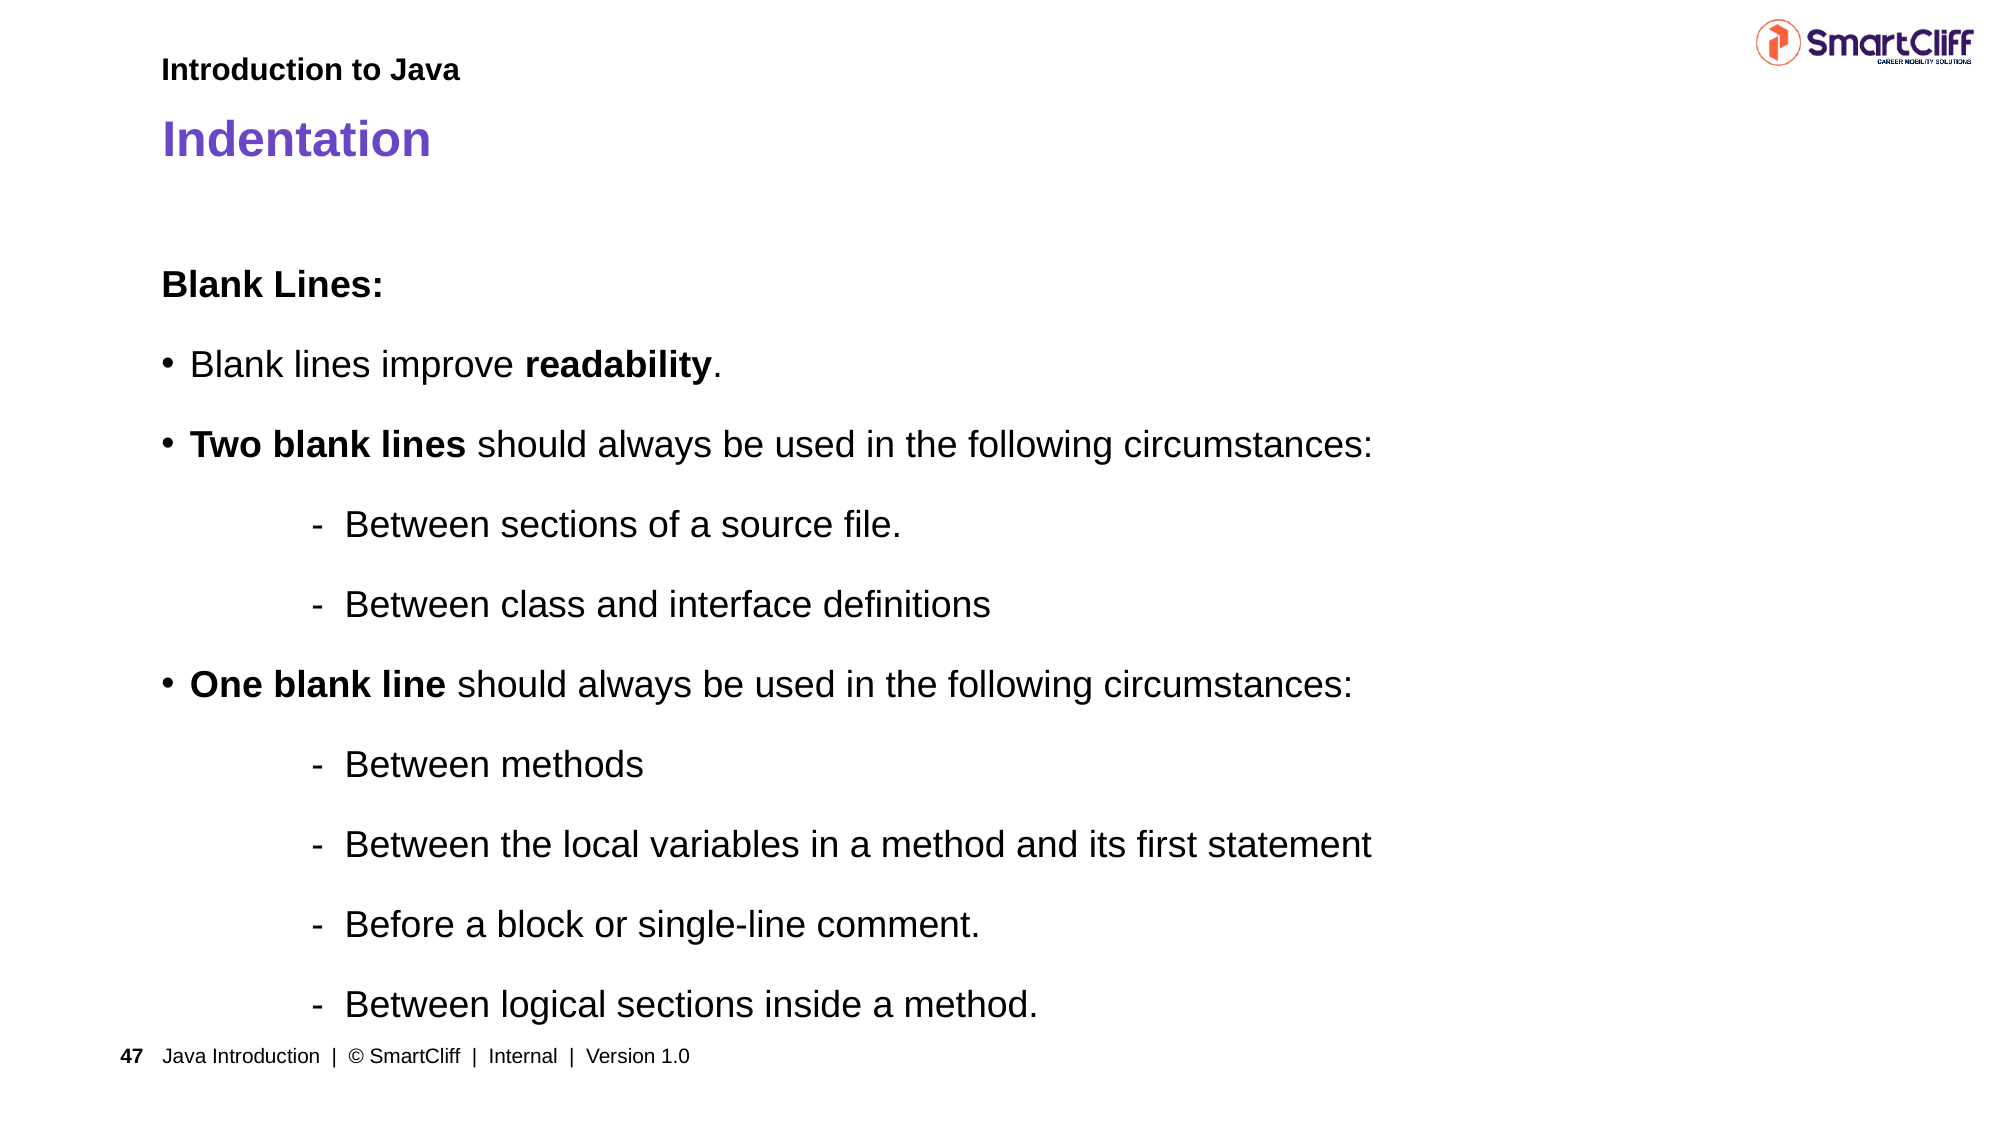

Introduction to Java
# Indentation
Blank Lines:
Blank lines improve readability.
Two blank lines should always be used in the following circumstances:
	-  Between sections of a source file.
	-  Between class and interface definitions
One blank line should always be used in the following circumstances:
	-  Between methods
	-  Between the local variables in a method and its first statement
	-  Before a block or single-line comment.
	-  Between logical sections inside a method.

Java Introduction  |  © SmartCliff  |  Internal  |  Version 1.0
47